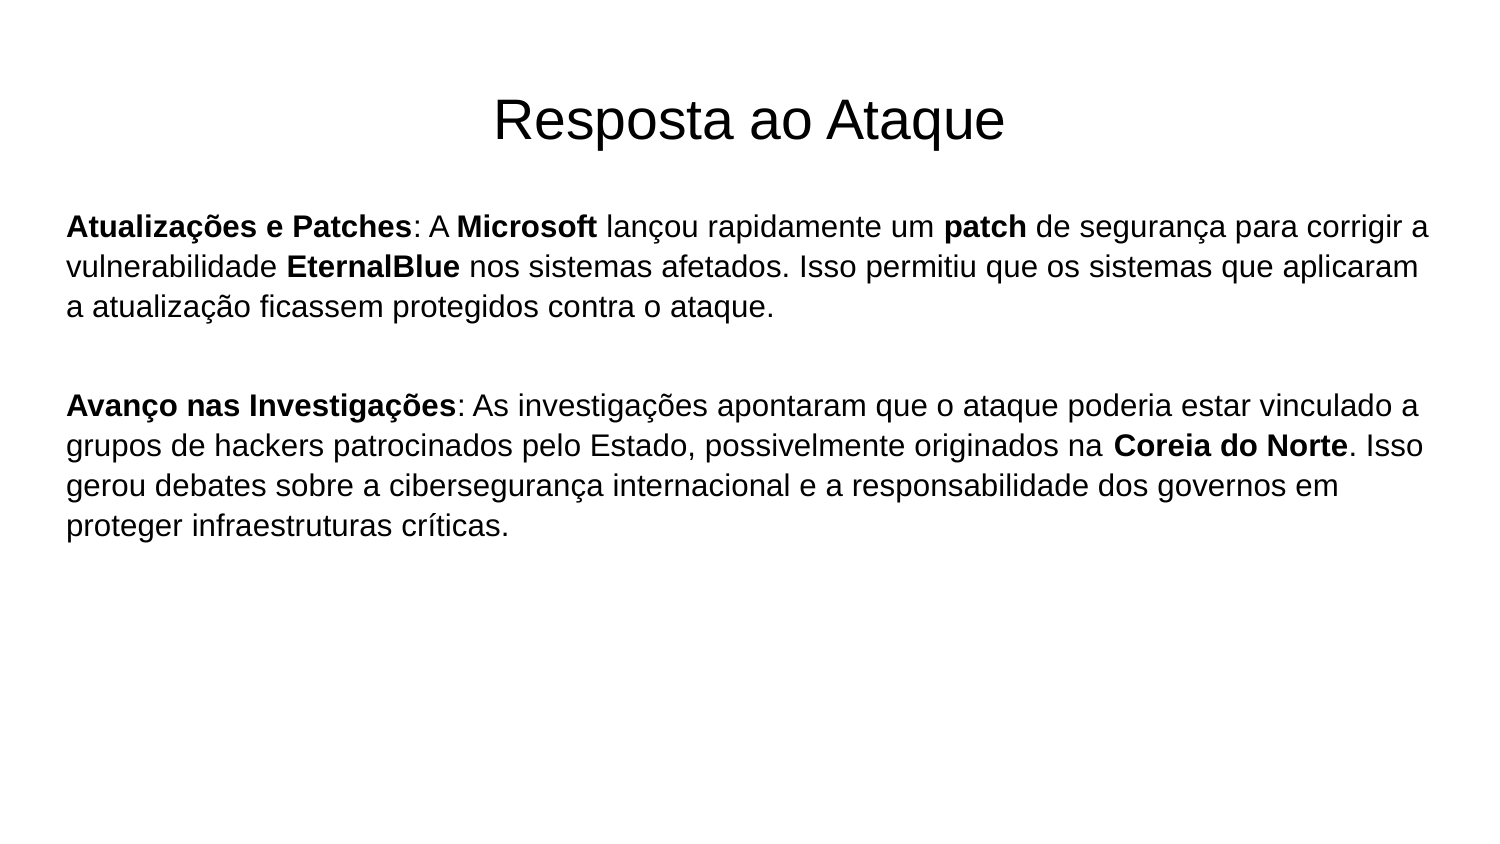

# Resposta ao Ataque
Atualizações e Patches: A Microsoft lançou rapidamente um patch de segurança para corrigir a vulnerabilidade EternalBlue nos sistemas afetados. Isso permitiu que os sistemas que aplicaram a atualização ficassem protegidos contra o ataque.
Avanço nas Investigações: As investigações apontaram que o ataque poderia estar vinculado a grupos de hackers patrocinados pelo Estado, possivelmente originados na Coreia do Norte. Isso gerou debates sobre a cibersegurança internacional e a responsabilidade dos governos em proteger infraestruturas críticas.